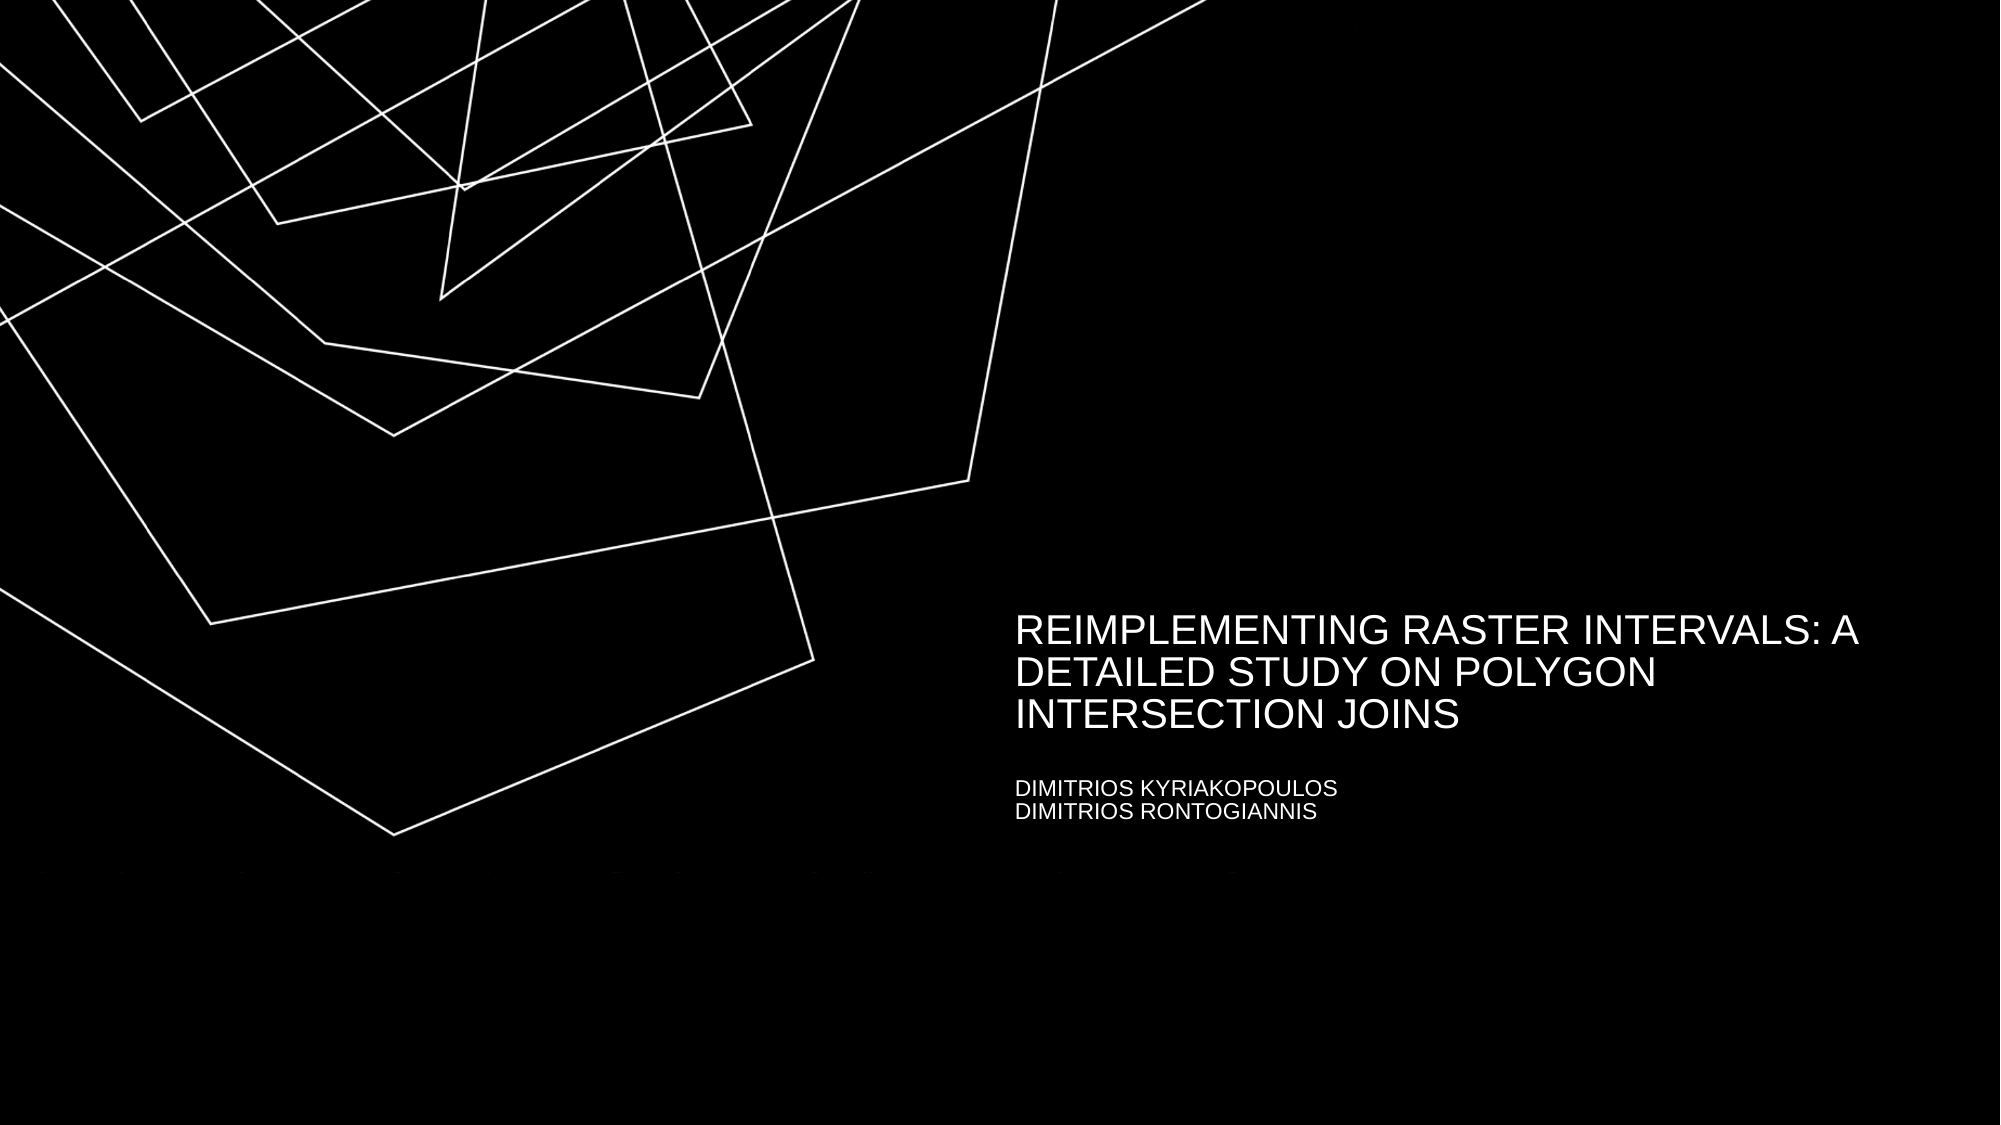

# Reimplementing Raster Intervals: A Detailed Study on Polygon Intersection Joins Dimitrios kyriakopoulos Dimitrios rontogiannis